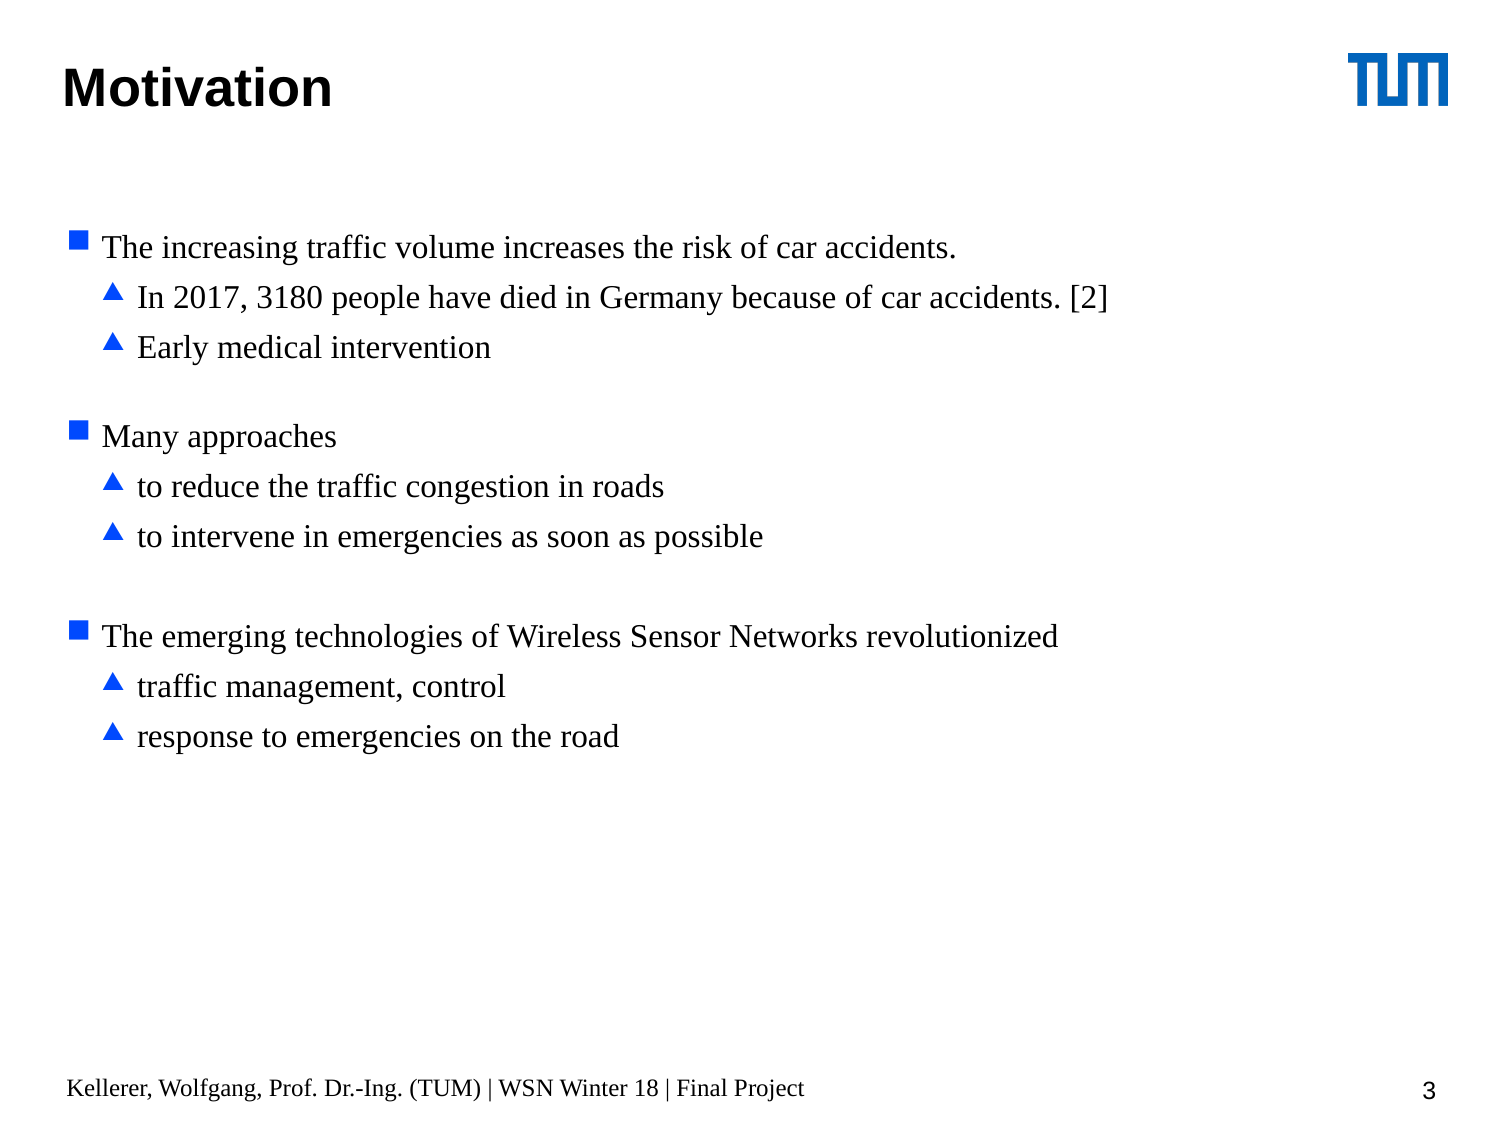

Motivation
The increasing traffic volume increases the risk of car accidents.
In 2017, 3180 people have died in Germany because of car accidents. [2]
Early medical intervention

Many approaches
to reduce the traffic congestion in roads
to intervene in emergencies as soon as possible
The emerging technologies of Wireless Sensor Networks revolutionized
traffic management, control
response to emergencies on the road
3